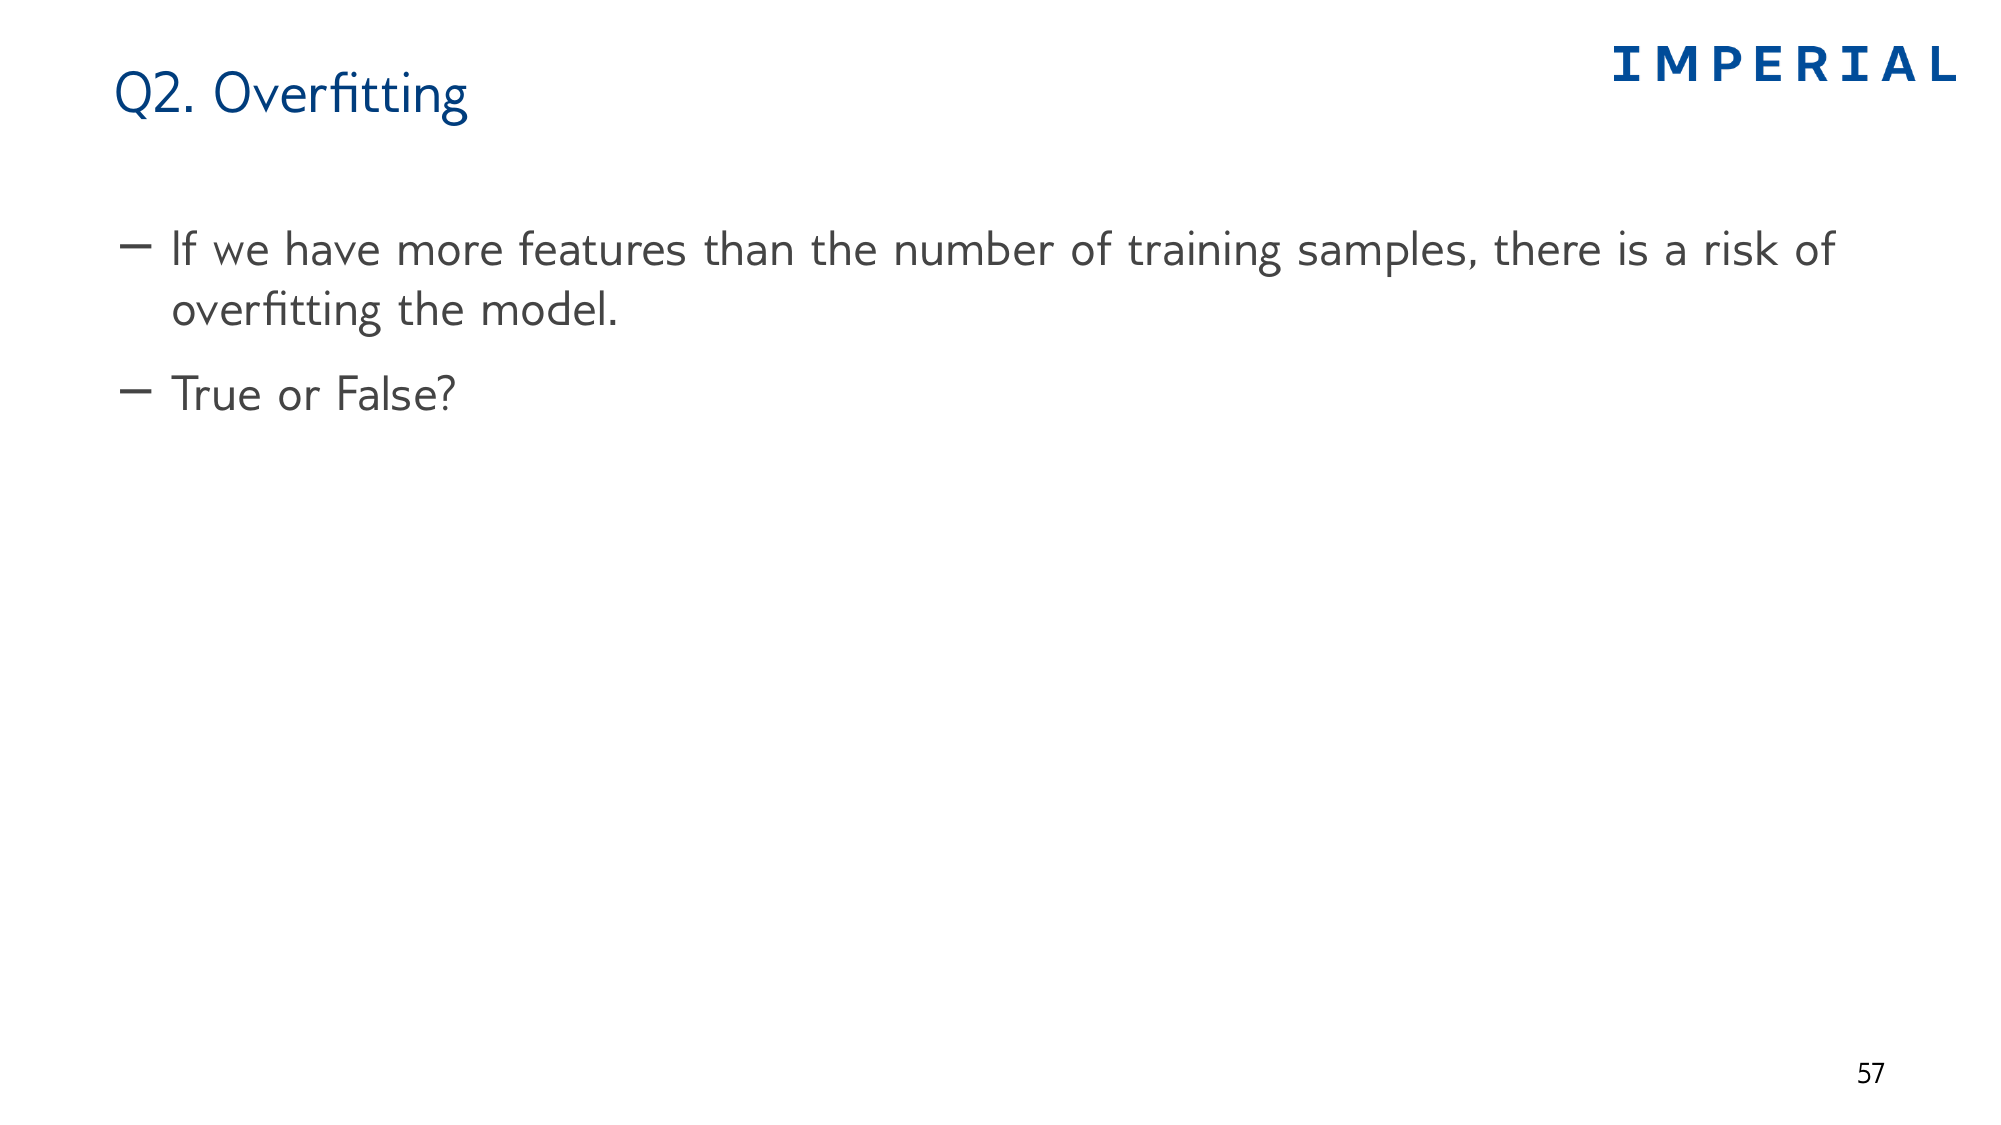

# Q2. Overfitting
If we have more features than the number of training samples, there is a risk of overfitting the model.
True or False?

57